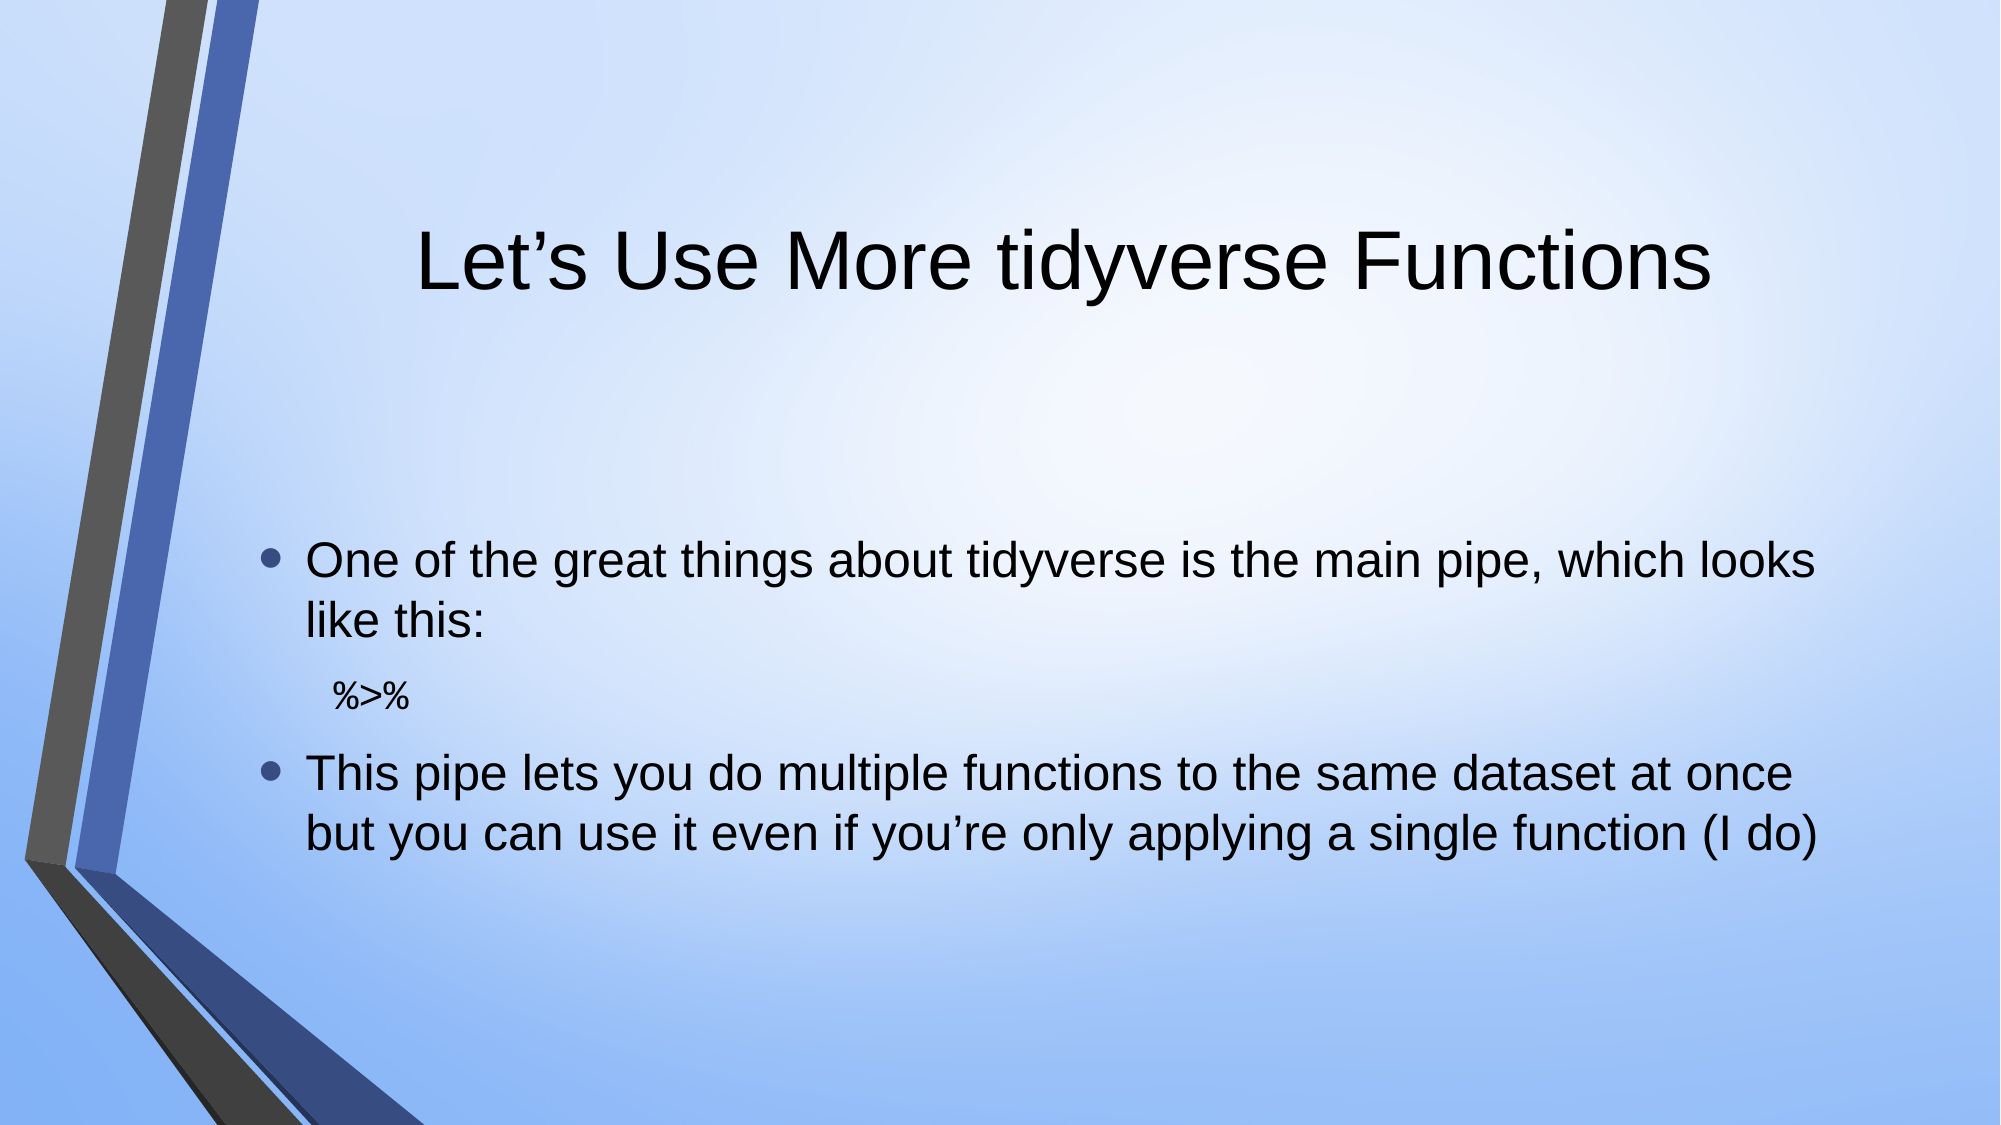

# Let’s Use More tidyverse Functions
One of the great things about tidyverse is the main pipe, which looks like this:
%>%
This pipe lets you do multiple functions to the same dataset at once but you can use it even if you’re only applying a single function (I do)